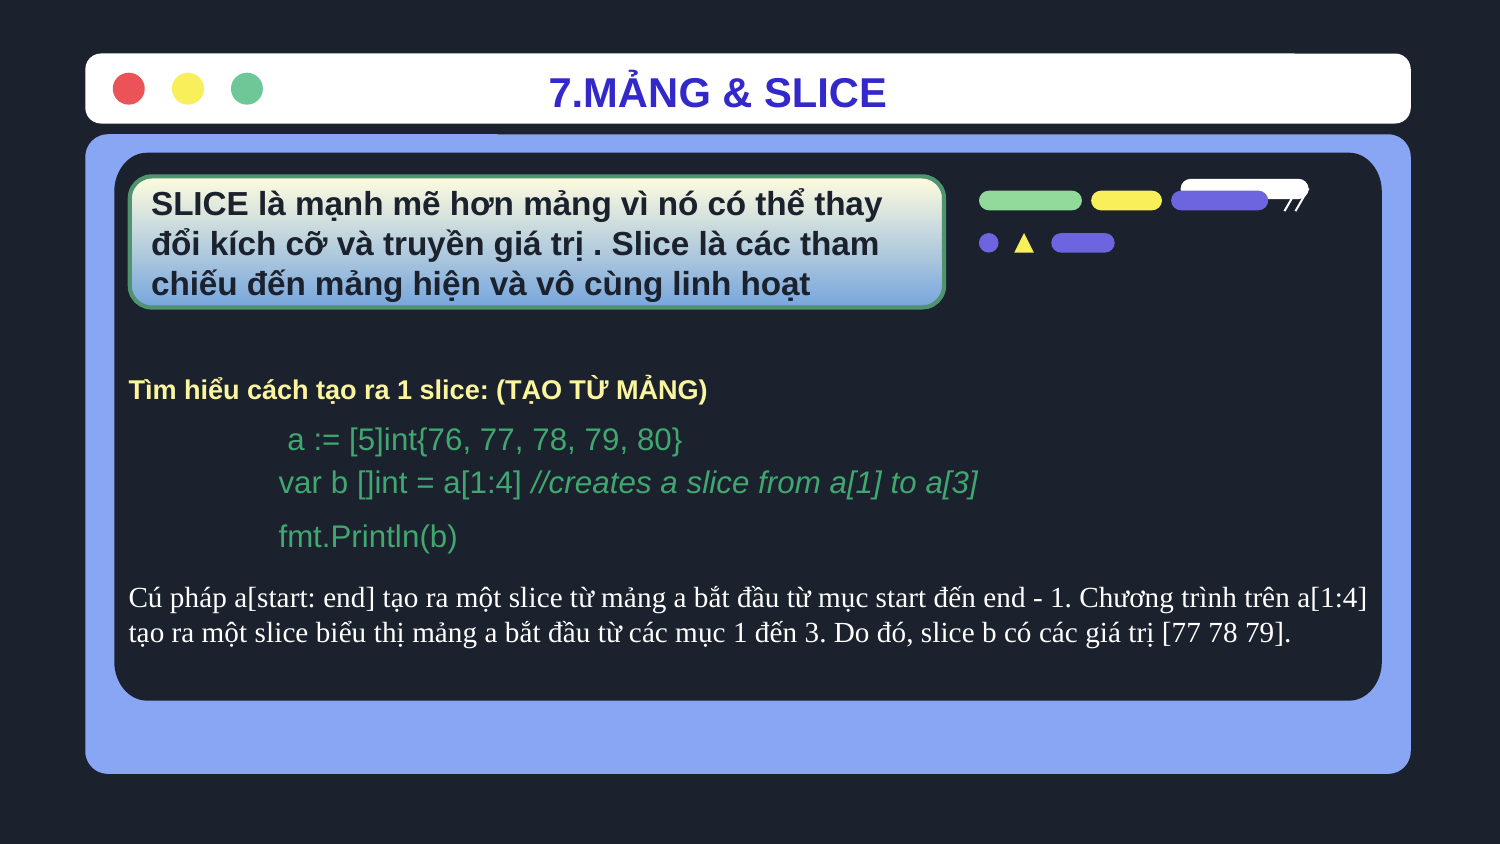

7.MẢNG & SLICE
SLICE là mạnh mẽ hơn mảng vì nó có thể thay đổi kích cỡ và truyền giá trị . Slice là các tham chiếu đến mảng hiện và vô cùng linh hoạt
Tìm hiểu cách tạo ra 1 slice: (TẠO TỪ MẢNG)
  	 a := [5]int{76, 77, 78, 79, 80}
    	var b []int = a[1:4] //creates a slice from a[1] to a[3]
    	fmt.Println(b)
Cú pháp a[start: end] tạo ra một slice từ mảng a bắt đầu từ mục start đến end - 1. Chương trình trên a[1:4] tạo ra một slice biểu thị mảng a bắt đầu từ các mục 1 đến 3. Do đó, slice b có các giá trị [77 78 79].